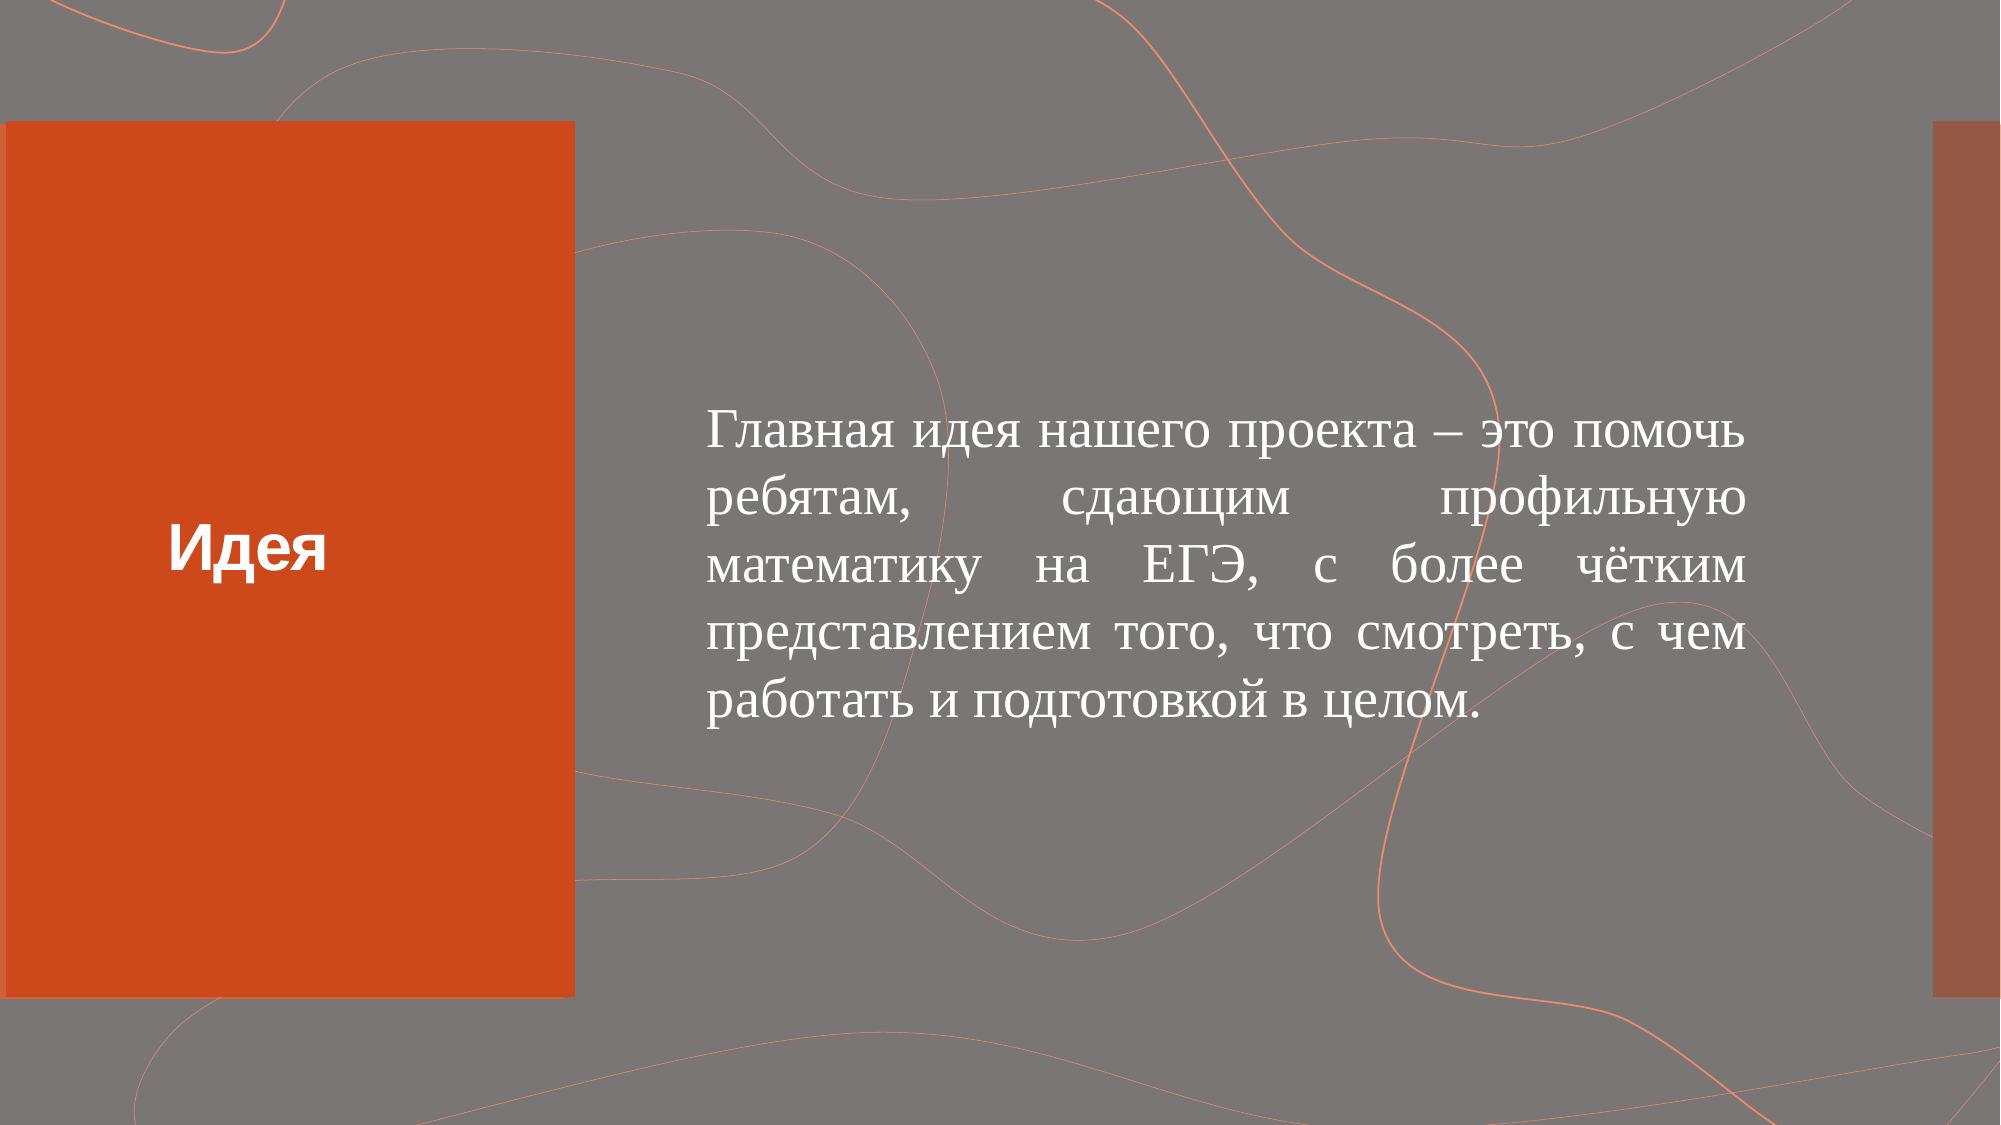

Главная идея нашего проекта – это помочь ребятам, сдающим профильную математику на ЕГЭ, с более чётким представлением того, что смотреть, с чем работать и подготовкой в целом.
Идея